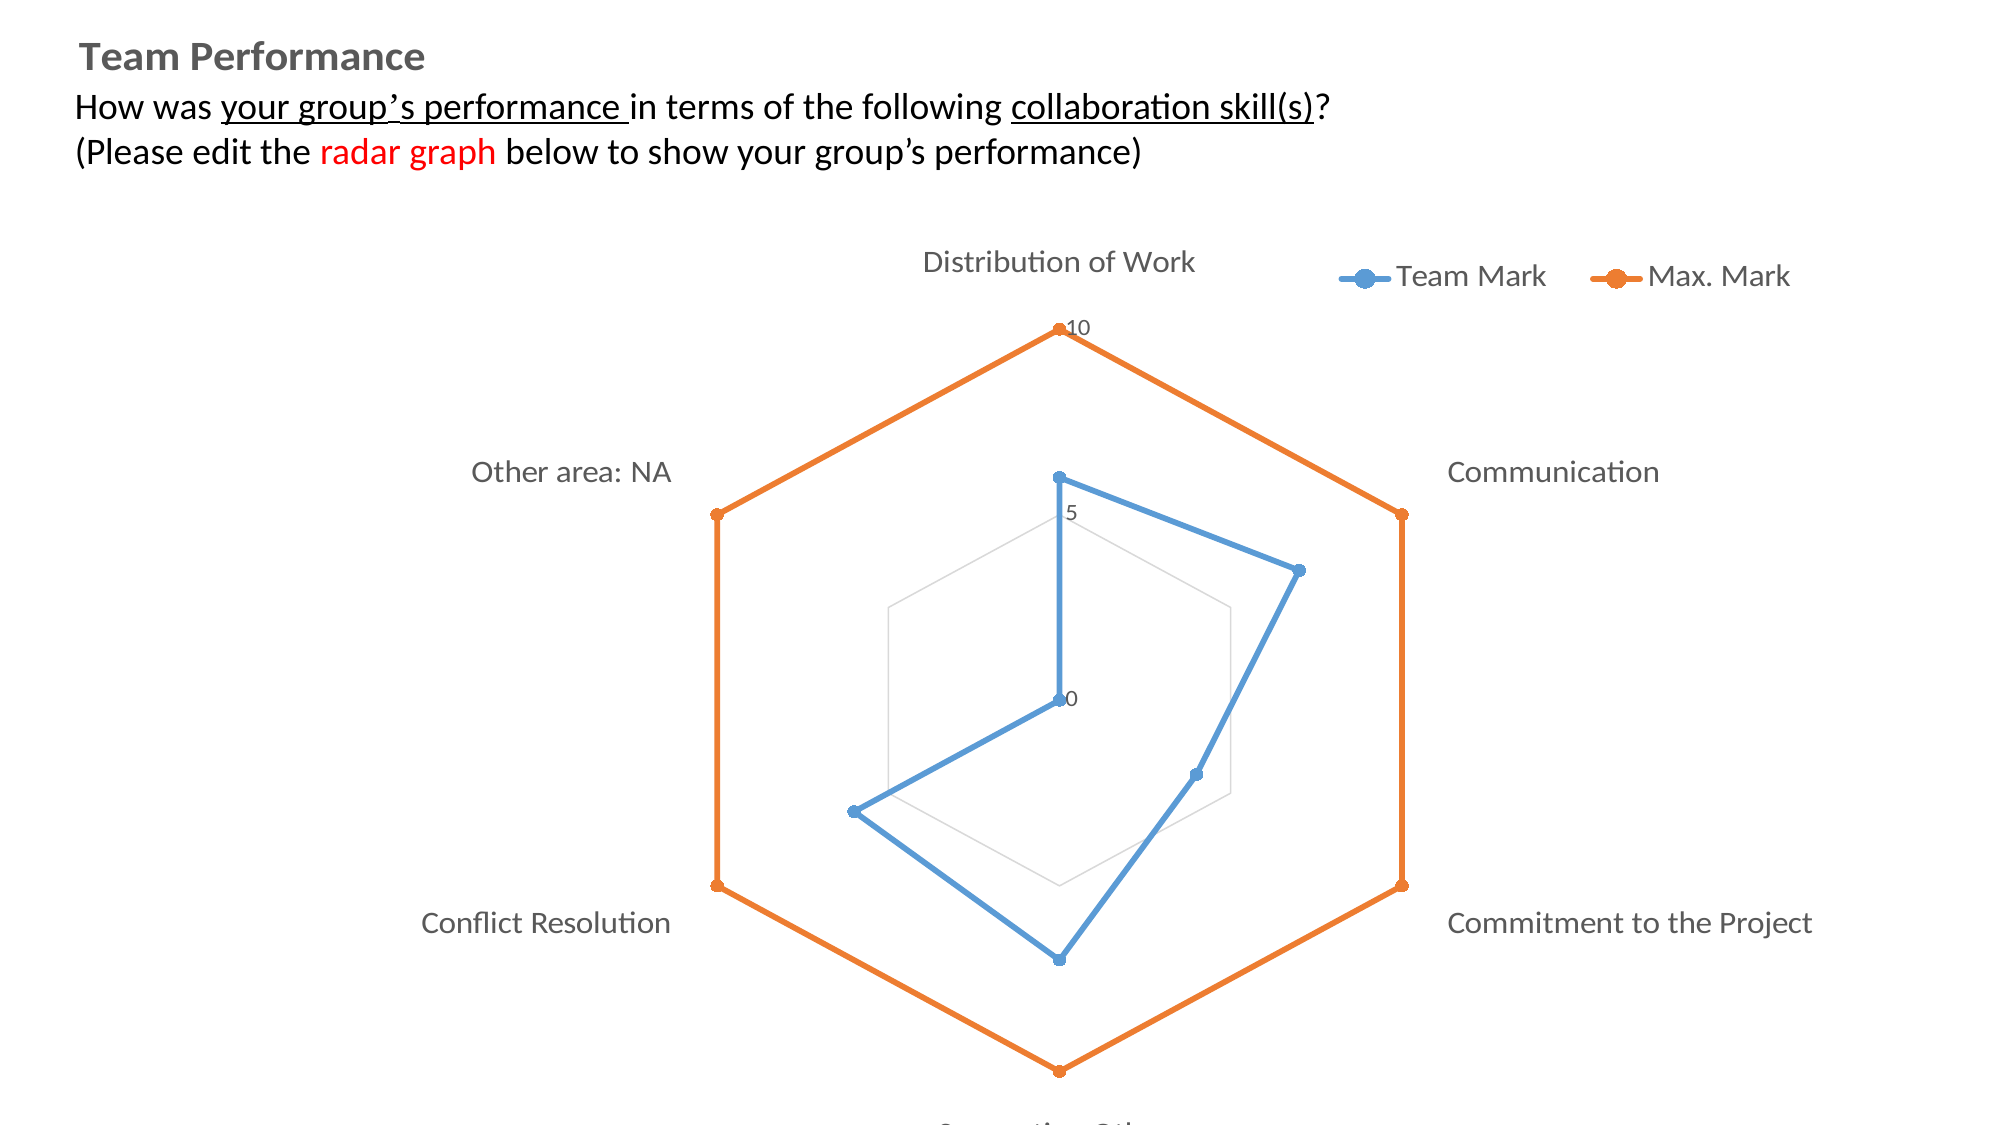

### Chart: Team Performance

| Category | Team Mark | Max. Mark |
|---|---|---|
| Distribution of Work | 6.0 | 10.0 |
| Communication | 7.0 | 10.0 |
| Commitment to the Project | 4.0 | 10.0 |
| Supporting Others | 7.0 | 10.0 |
| Conflict Resolution | 6.0 | 10.0 |
| Other area: NA | 0.0 | 10.0 |
How was your group’s performance in terms of the following collaboration skill(s)?
(Please edit the radar graph below to show your group’s performance)